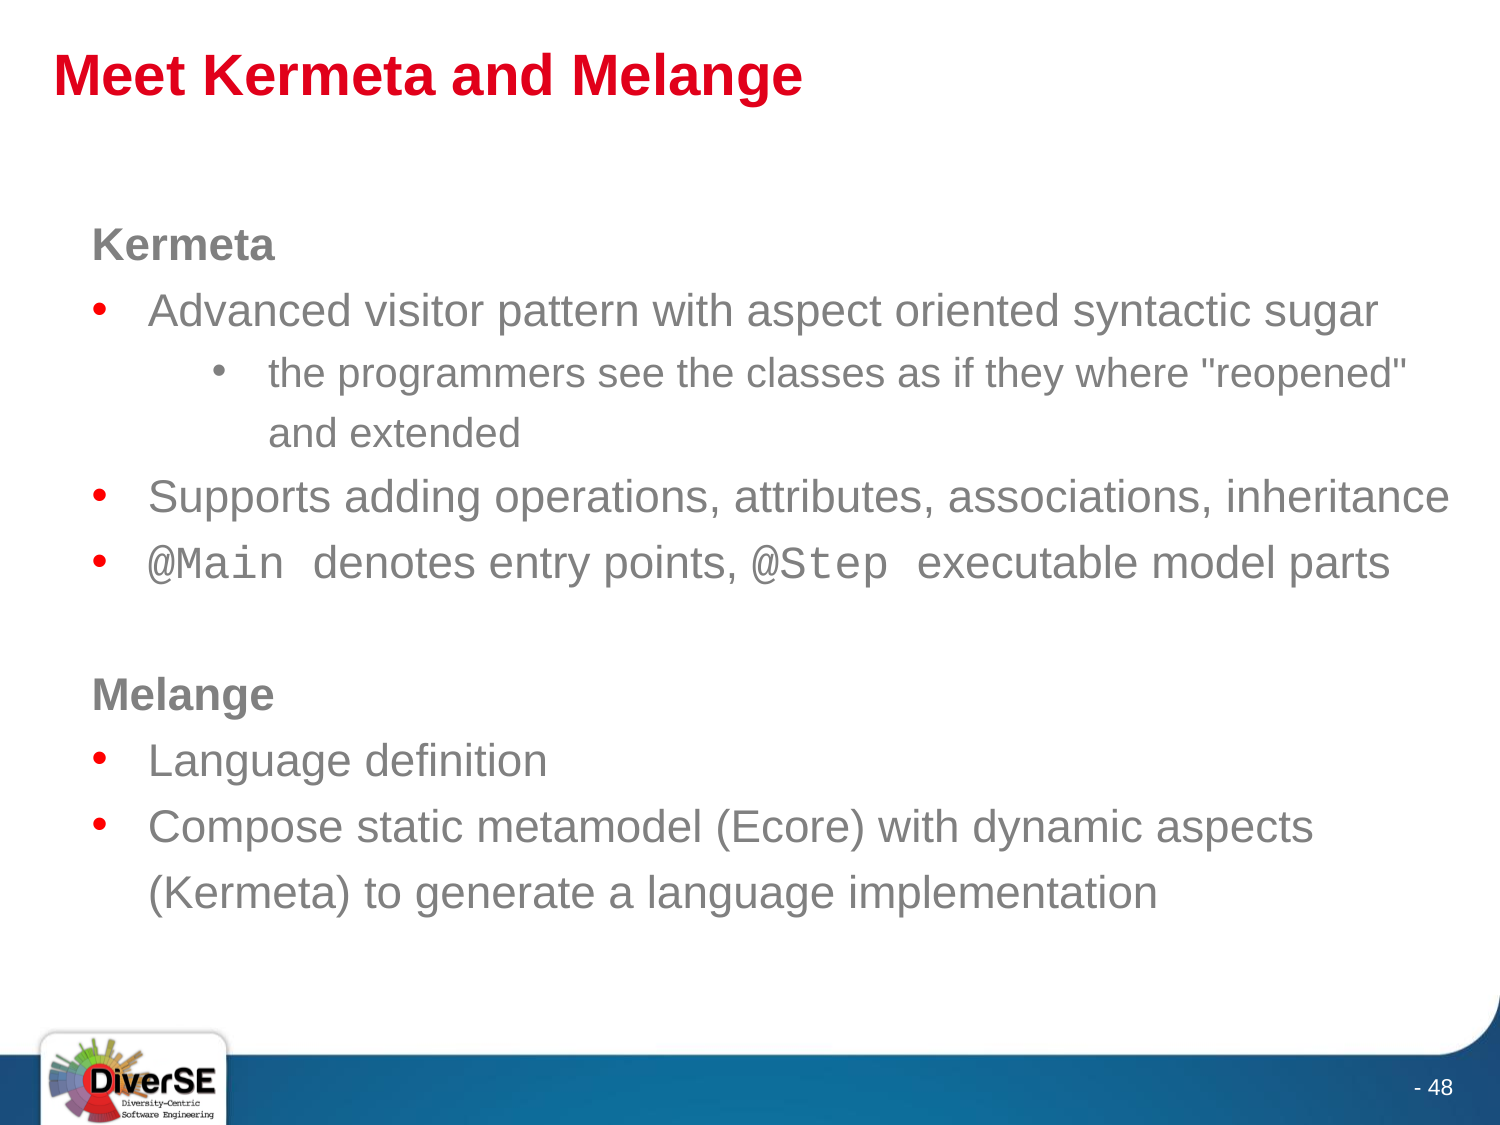

# Meet Kermeta and Melange
Kermeta
Advanced visitor pattern with aspect oriented syntactic sugar
the programmers see the classes as if they where "reopened" and extended
Supports adding operations, attributes, associations, inheritance
@Main denotes entry points, @Step executable model parts

Melange
Language definition
Compose static metamodel (Ecore) with dynamic aspects (Kermeta) to generate a language implementation

- 48